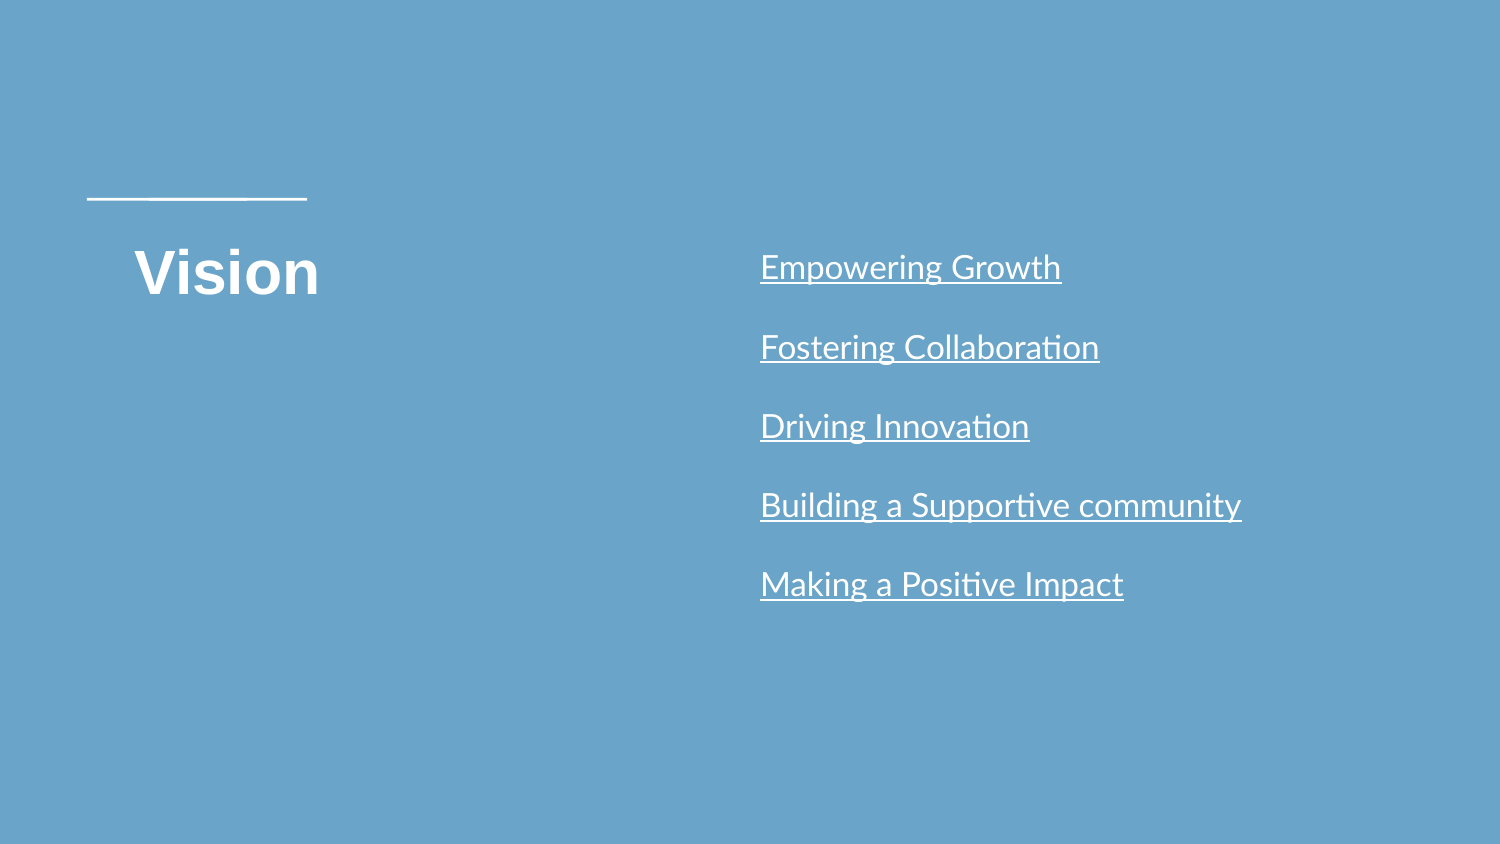

# Vision
Empowering Growth
Fostering Collaboration
Driving Innovation
Building a Supportive community
Making a Positive Impact